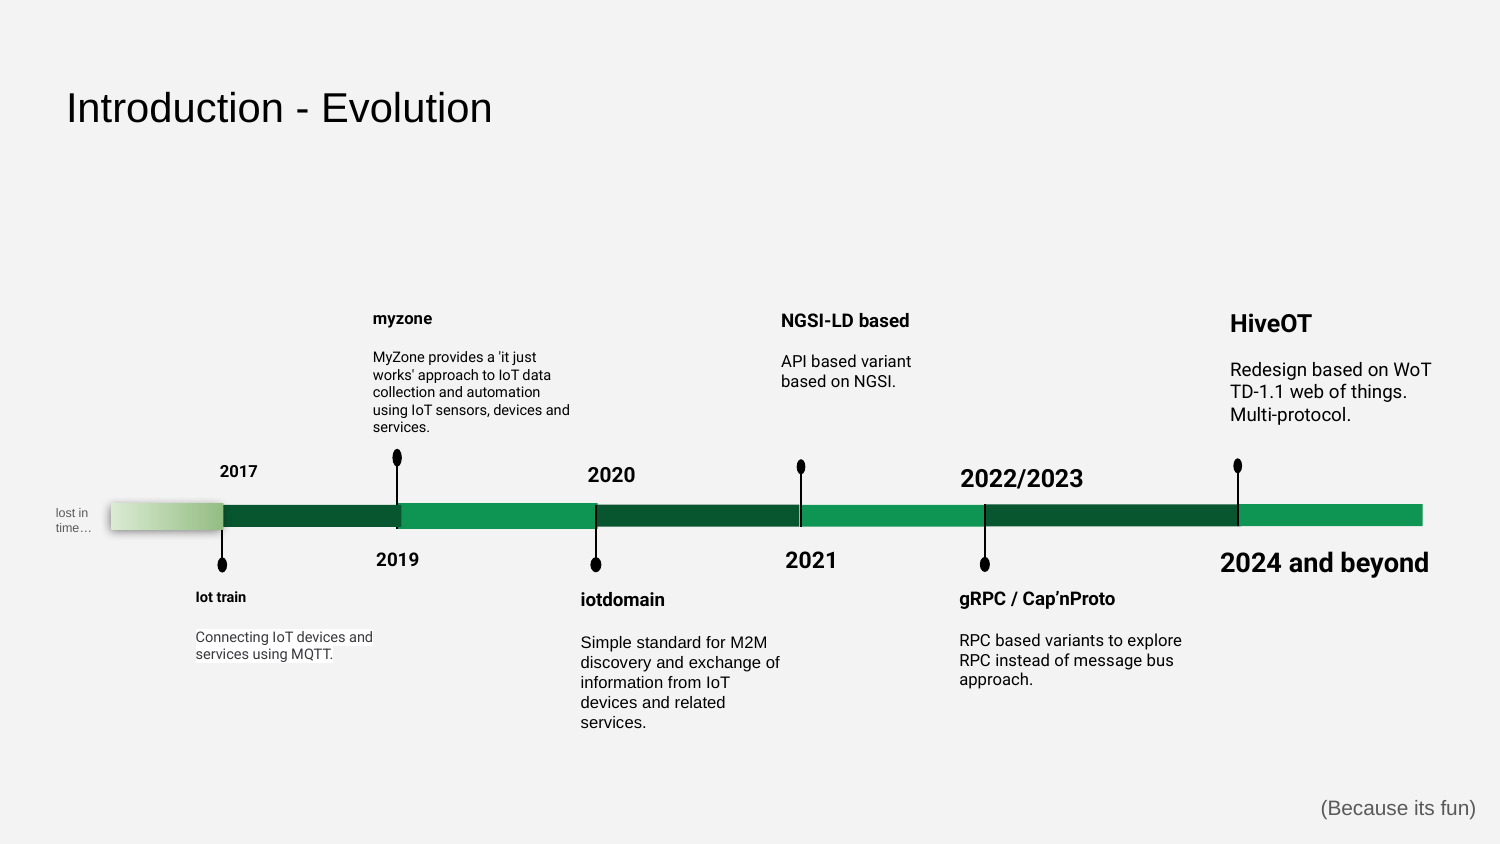

# Introduction - Evolution

HiveOT

Redesign based on WoT TD-1.1 web of things.
Multi-protocol.

2024 and beyond

myzone

MyZone provides a 'it just works' approach to IoT data collection and automation using IoT sensors, devices and services.

2019

NGSI-LD based

API based variant based on NGSI.

2021

2022/2023

gRPC / Cap’nProto

RPC based variants to explore RPC instead of message bus approach.

2020

iotdomain

Simple standard for M2M discovery and exchange of information from IoT devices and related services.

2017

Iot train

Connecting IoT devices and services using MQTT.

lost in time…

(Because its fun)